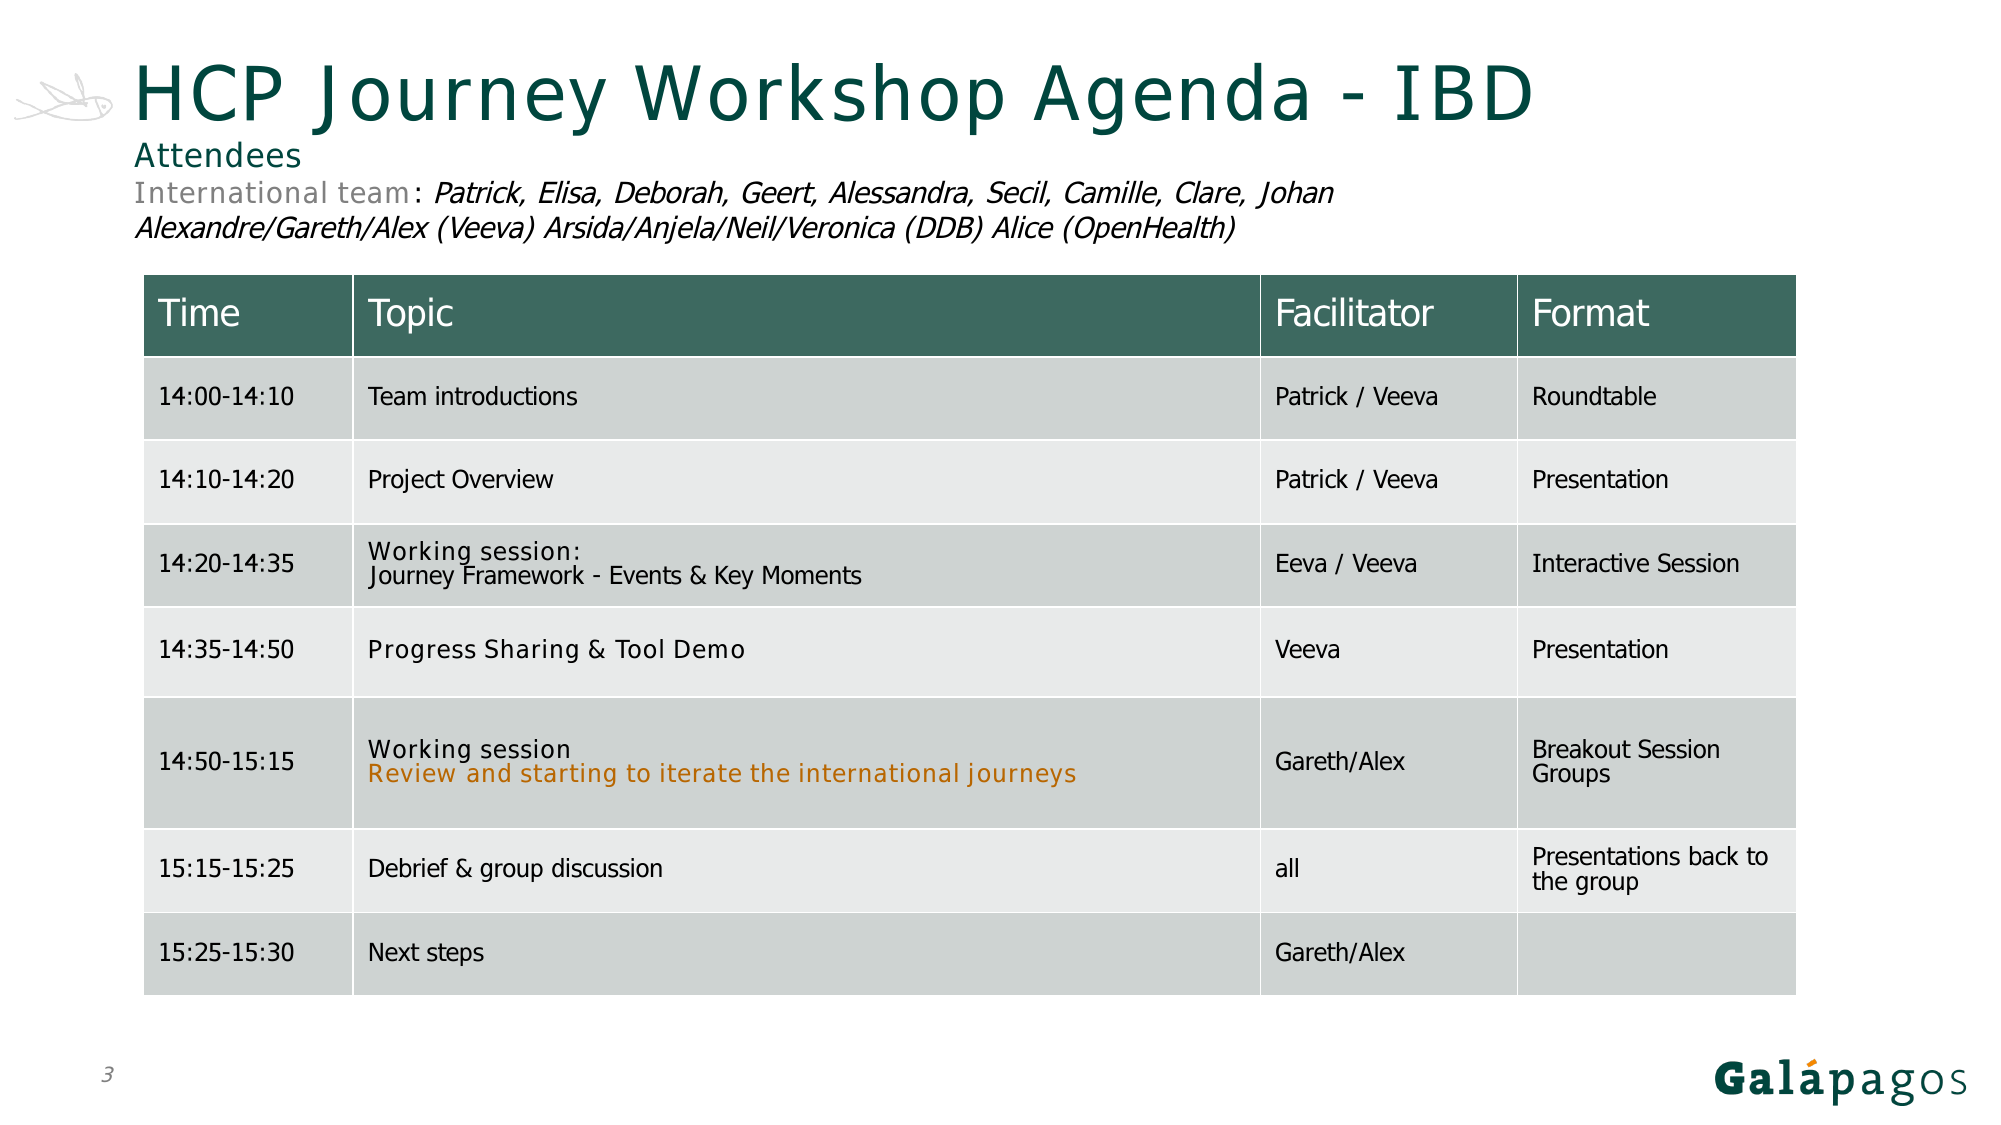

# HCP Journey Workshop Agenda - IBD
Attendees
International team: Patrick, Elisa, Deborah, Geert, Alessandra, Secil, Camille, Clare, Johan
Alexandre/Gareth/Alex (Veeva) Arsida/Anjela/Neil/Veronica (DDB) Alice (OpenHealth)

| Time | Topic | Facilitator | Format |
| --- | --- | --- | --- |
| 14:00-14:10 | Team introductions | Patrick / Veeva | Roundtable |
| 14:10-14:20 | Project Overview | Patrick / Veeva | Presentation |
| 14:20-14:35 | Working session: Journey Framework - Events & Key Moments | Eeva / Veeva | Interactive Session |
| 14:35-14:50 | Progress Sharing & Tool Demo | Veeva | Presentation |
| 14:50-15:15 | Working session Review and starting to iterate the international journeys | Gareth/Alex | Breakout Session Groups |
| 15:15-15:25 | Debrief & group discussion | all | Presentations back to the group |
| 15:25-15:30 | Next steps | Gareth/Alex |  |